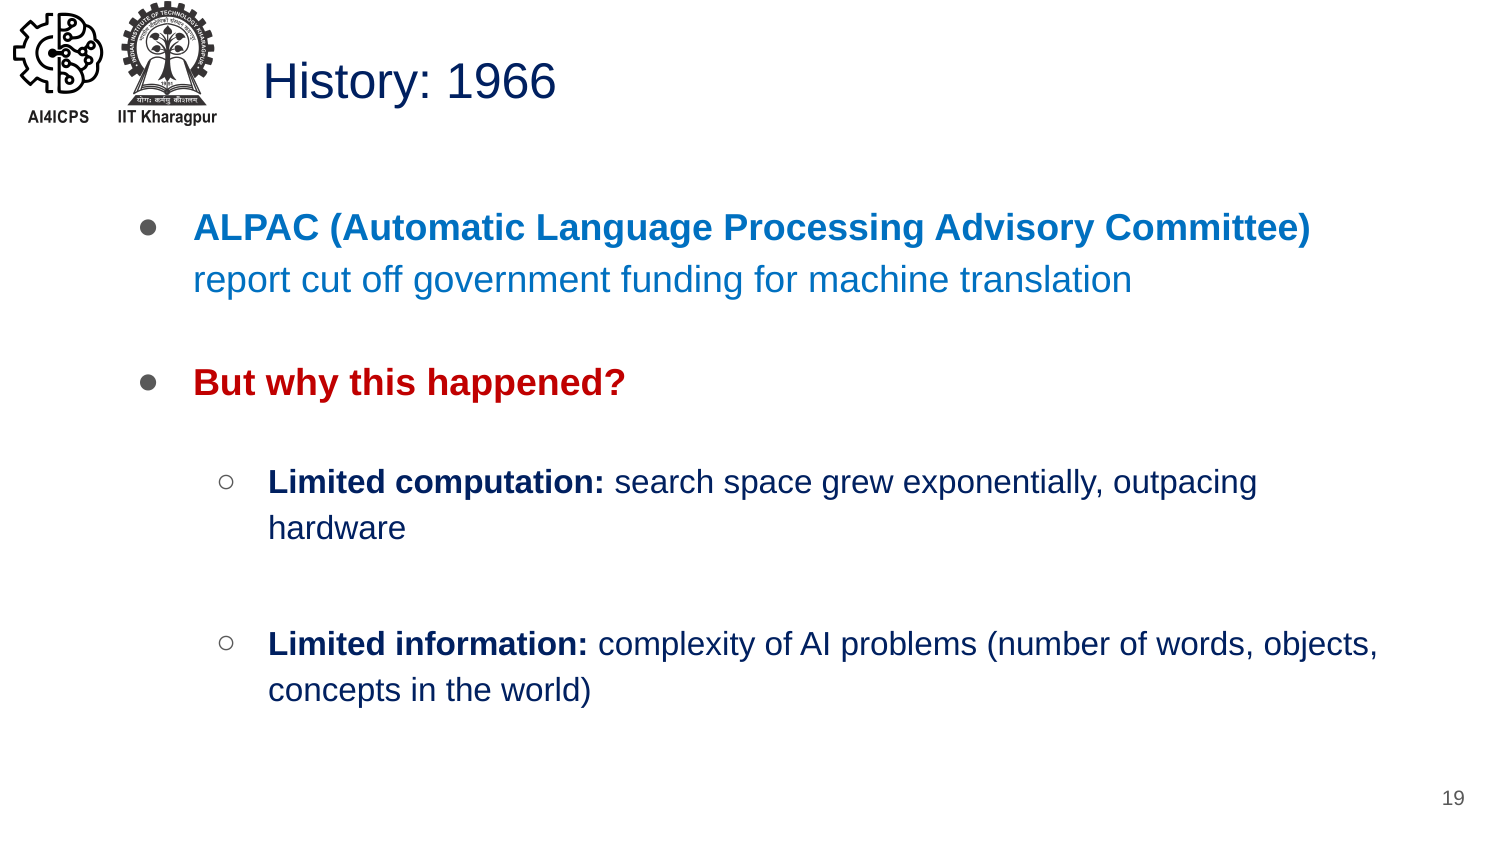

# History: 1966
ALPAC (Automatic Language Processing Advisory Committee) report cut off government funding for machine translation

But why this happened?

Limited computation: search space grew exponentially, outpacing hardware

Limited information: complexity of AI problems (number of words, objects, concepts in the world)
19